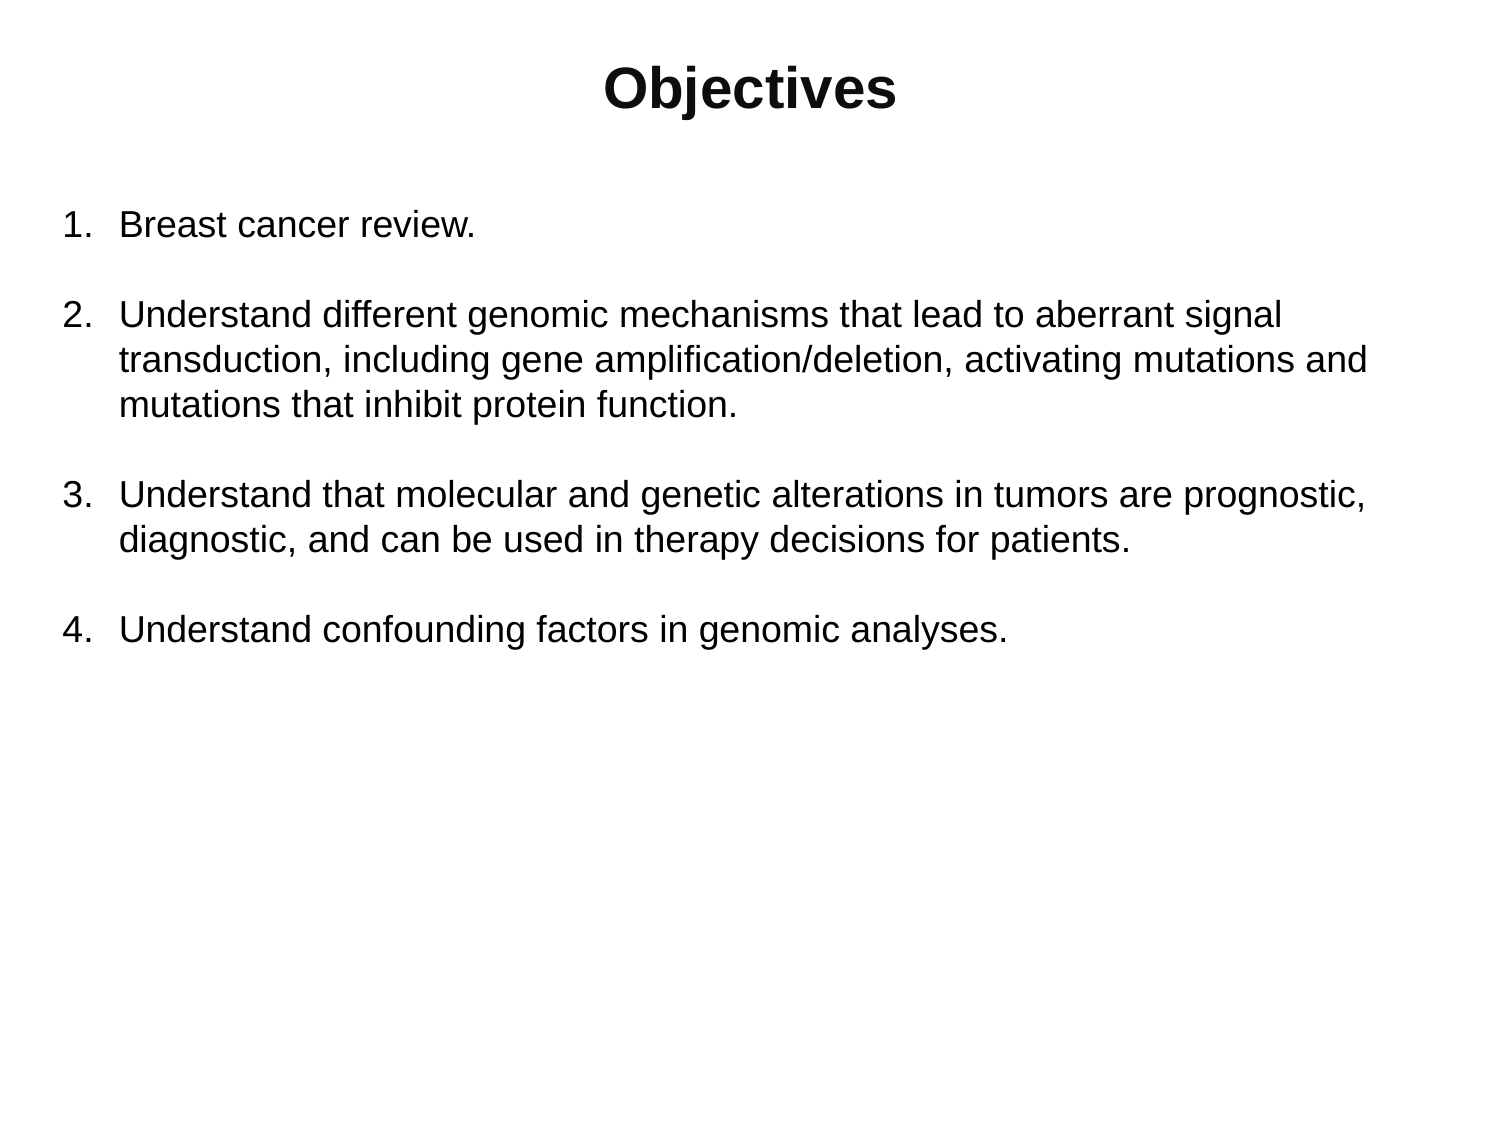

Objectives
Breast cancer review.

Understand different genomic mechanisms that lead to aberrant signal transduction, including gene amplification/deletion, activating mutations and mutations that inhibit protein function.

Understand that molecular and genetic alterations in tumors are prognostic, diagnostic, and can be used in therapy decisions for patients.

Understand confounding factors in genomic analyses.